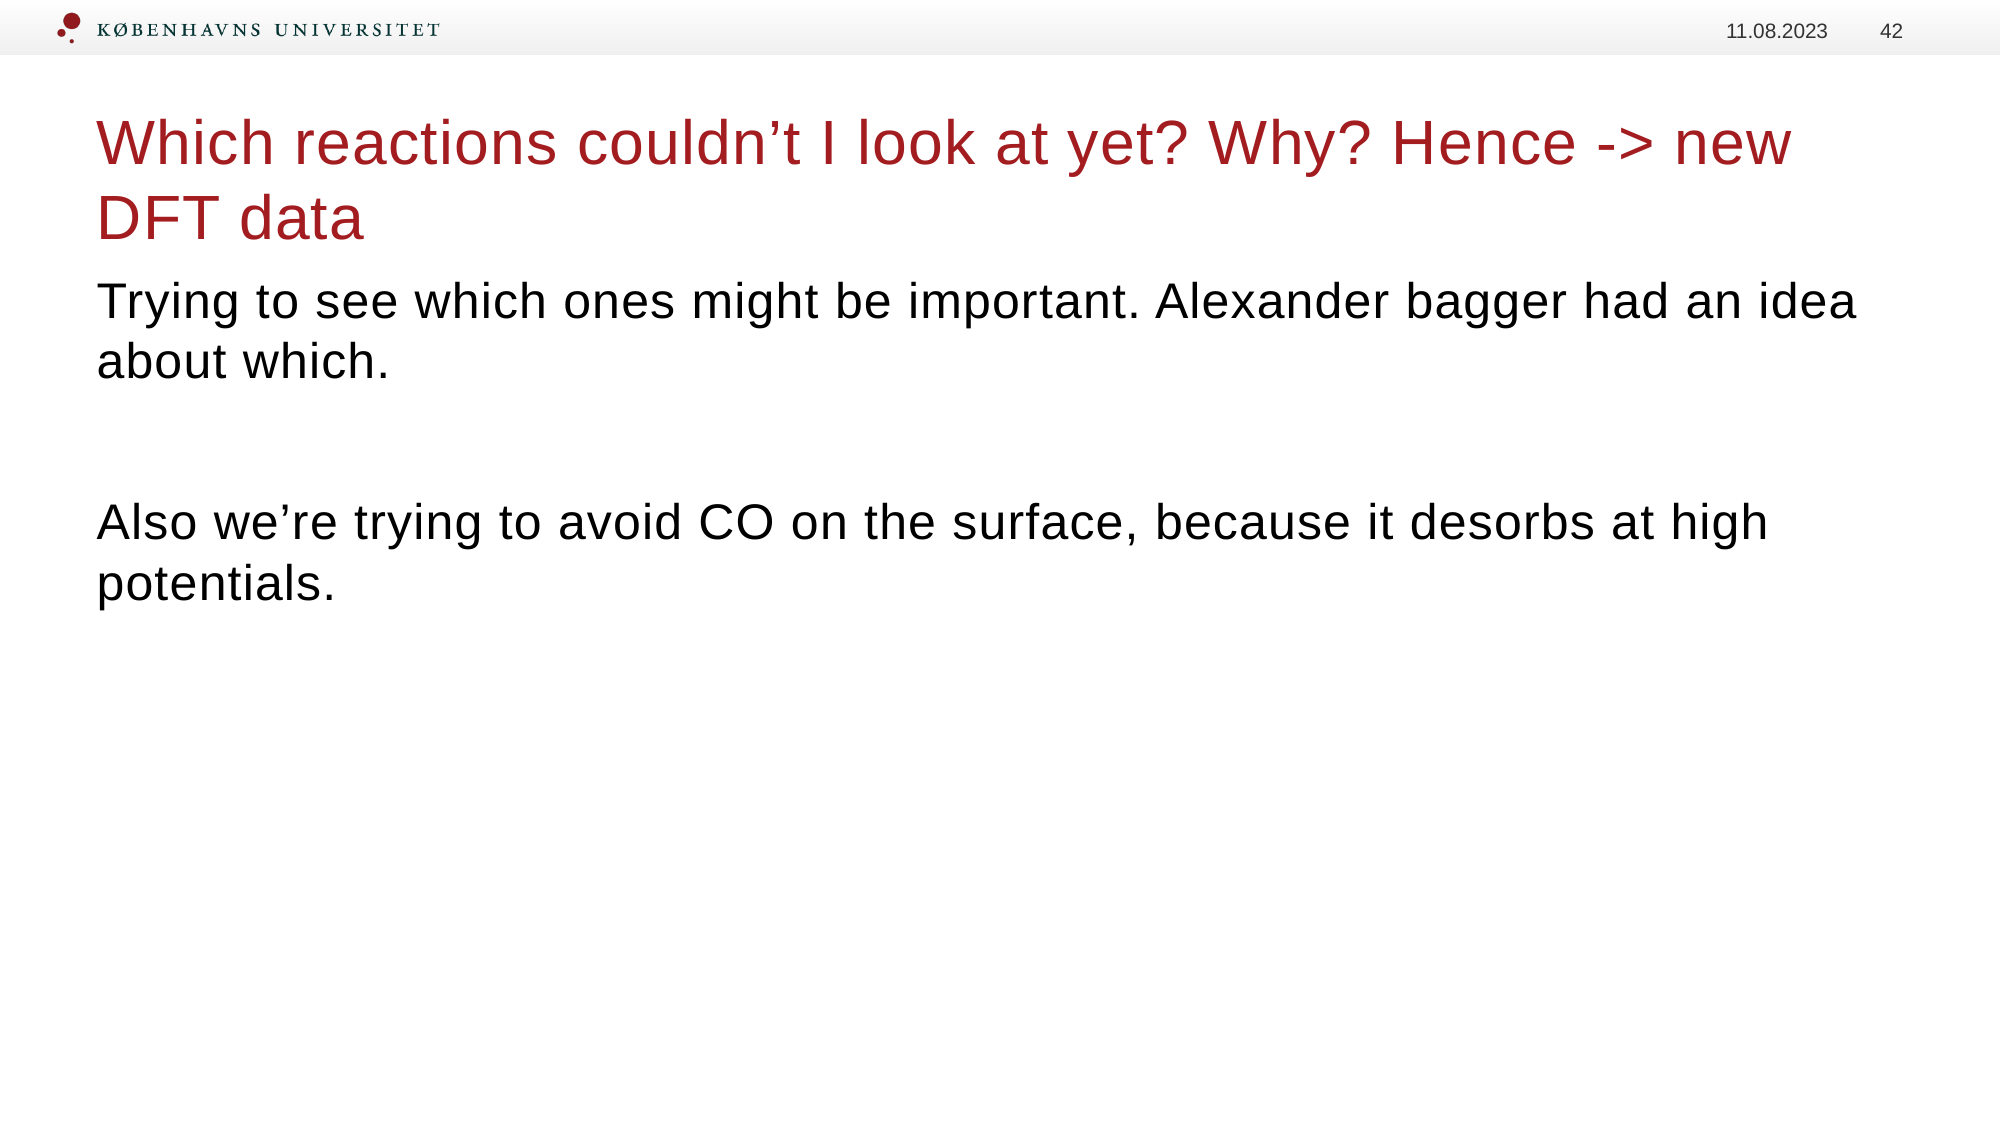

11.08.2023
42
# Which reactions couldn’t I look at yet? Why? Hence -> new DFT data
Trying to see which ones might be important. Alexander bagger had an idea about which.

Also we’re trying to avoid CO on the surface, because it desorbs at high potentials.